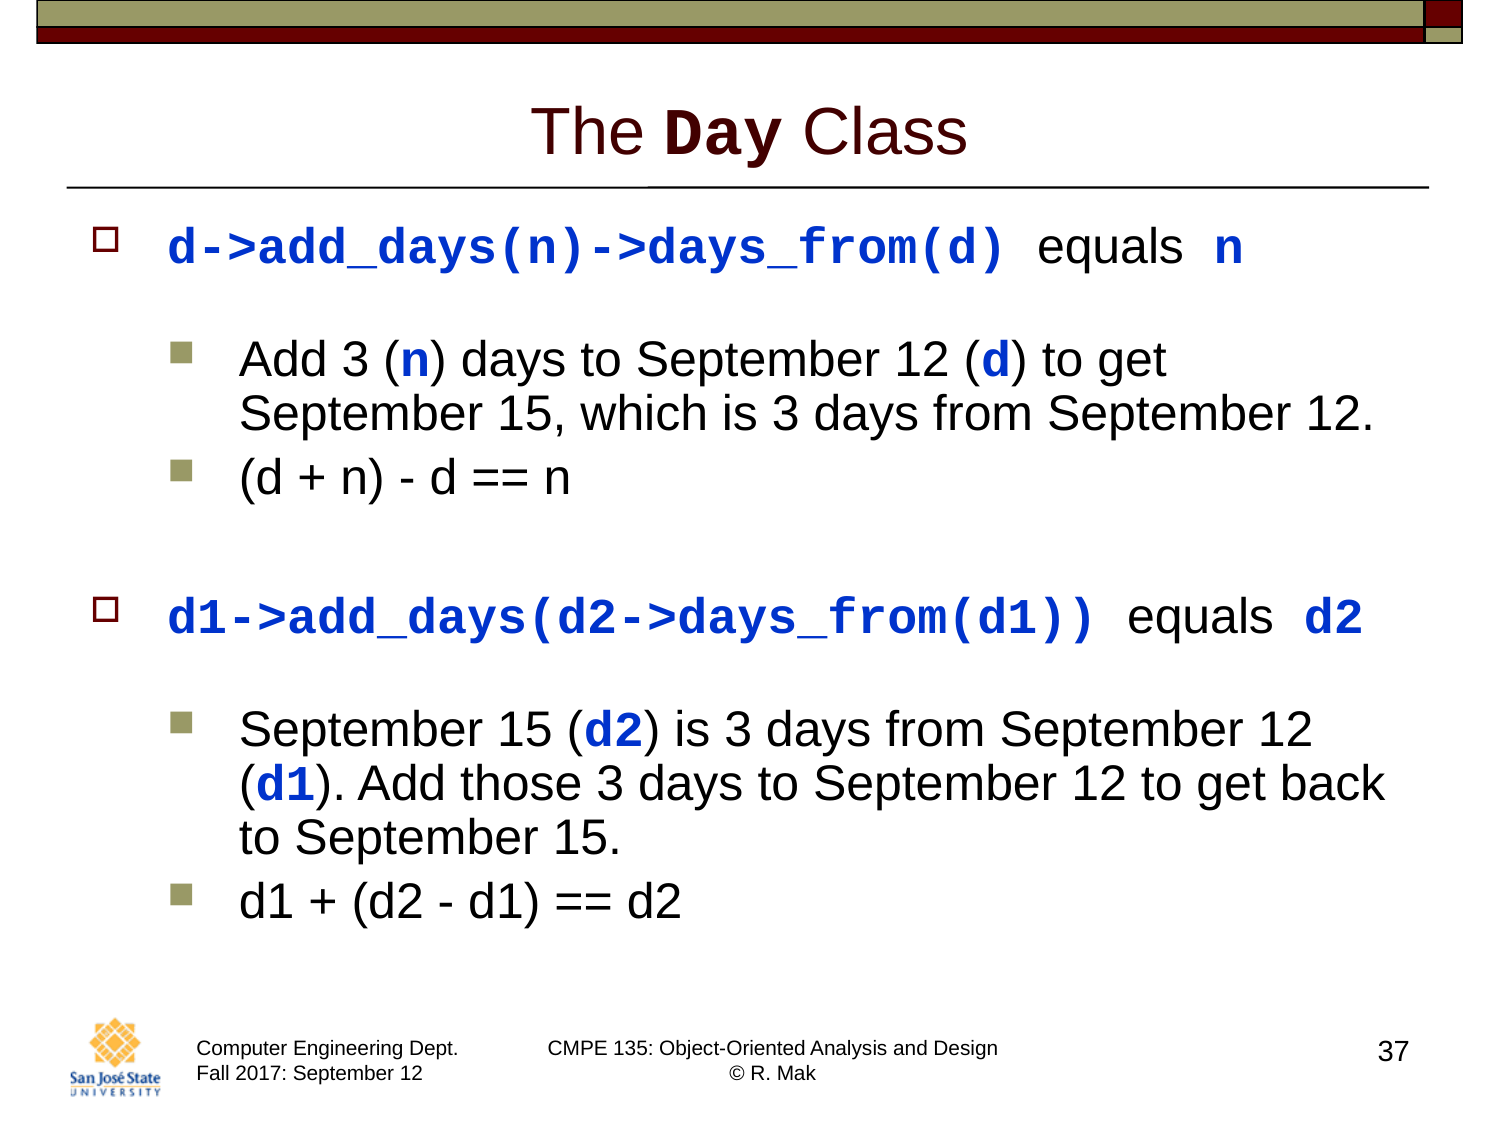

# The Day Class
d->add_days(n)->days_from(d) equals n

Add 3 (n) days to September 12 (d) to get September 15, which is 3 days from September 12.
(d + n) - d == n

d1->add_days(d2->days_from(d1)) equals d2

September 15 (d2) is 3 days from September 12 (d1). Add those 3 days to September 12 to get back to September 15.
d1 + (d2 - d1) == d2

37